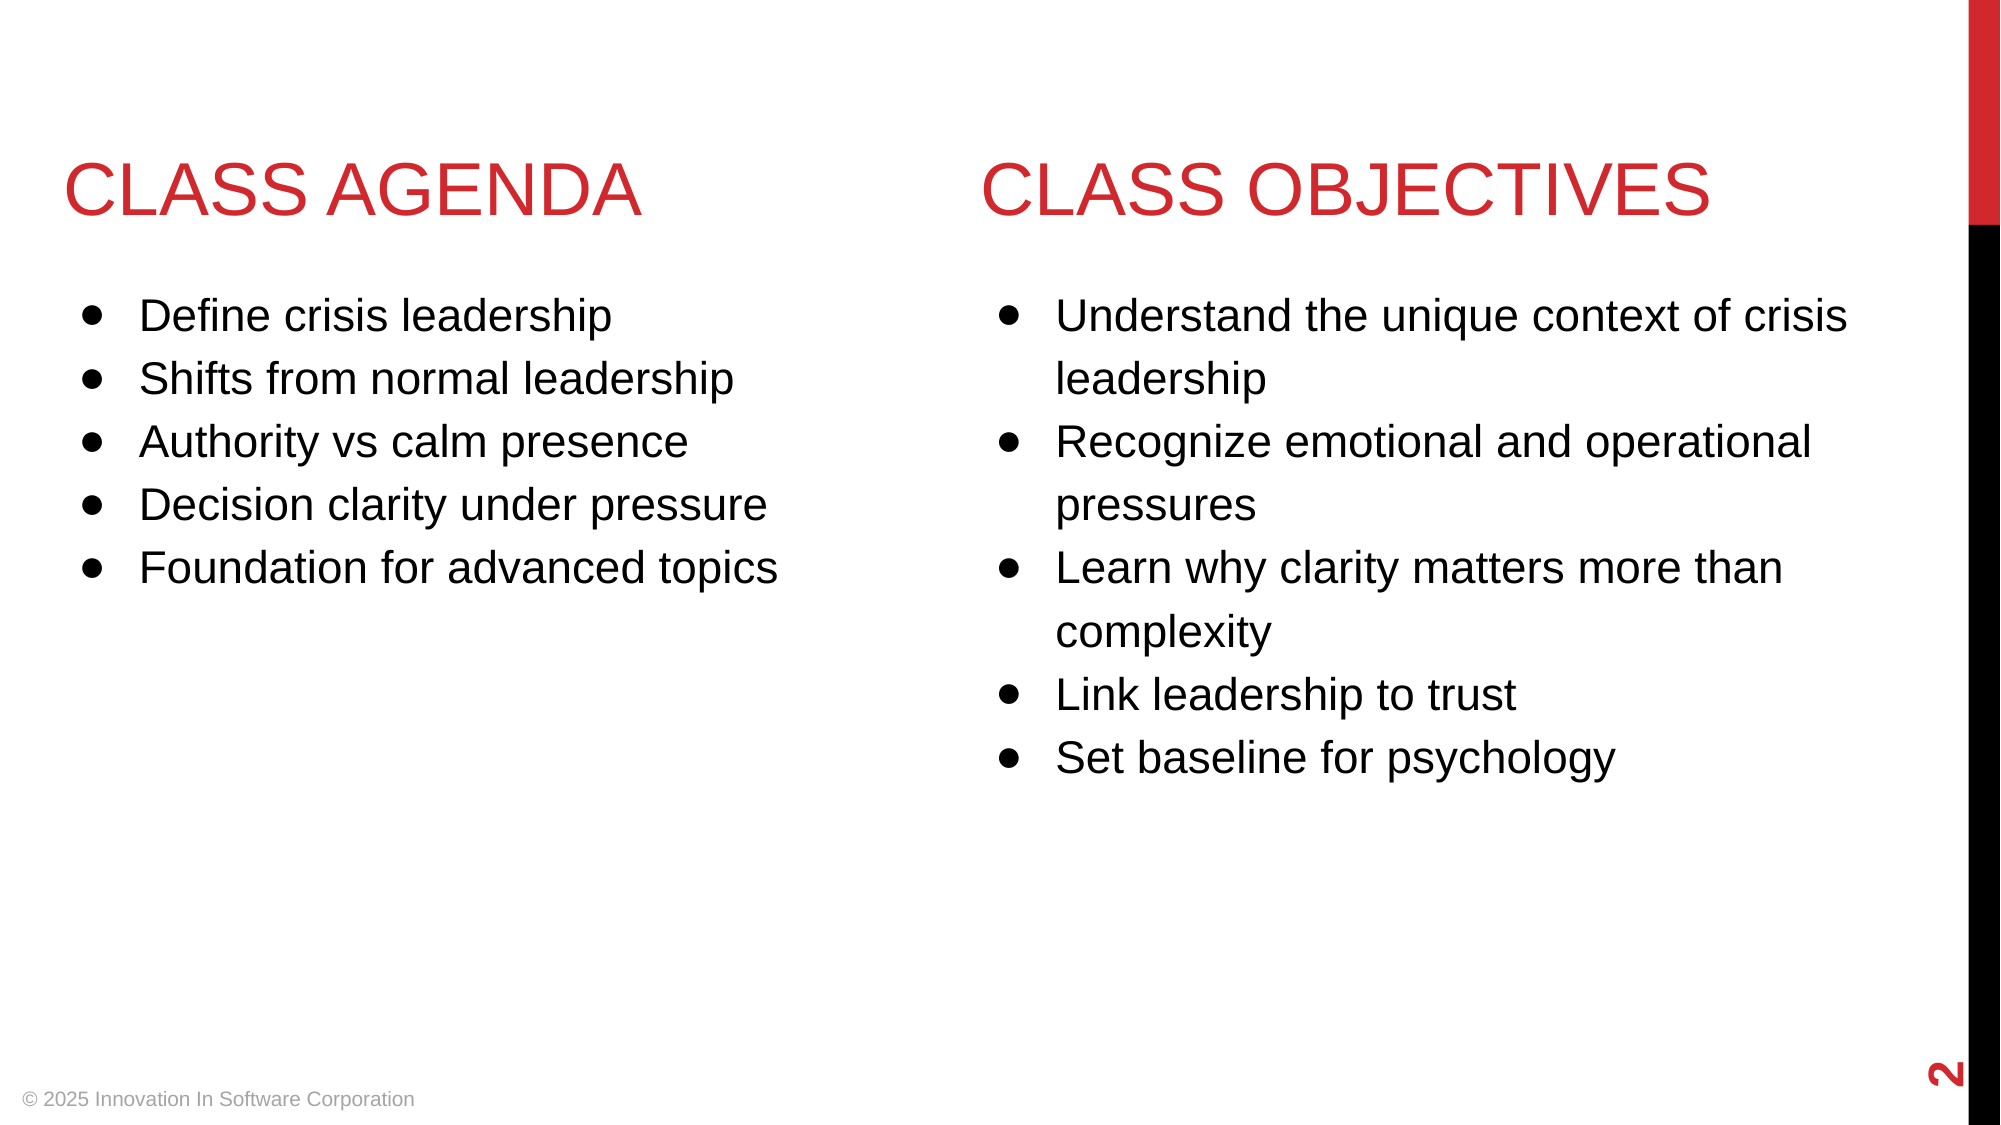

# CLASS AGENDA
CLASS OBJECTIVES
Define crisis leadership
Shifts from normal leadership
Authority vs calm presence
Decision clarity under pressure
Foundation for advanced topics
Understand the unique context of crisis leadership
Recognize emotional and operational pressures
Learn why clarity matters more than complexity
Link leadership to trust
Set baseline for psychology
2
© 2025 Innovation In Software Corporation